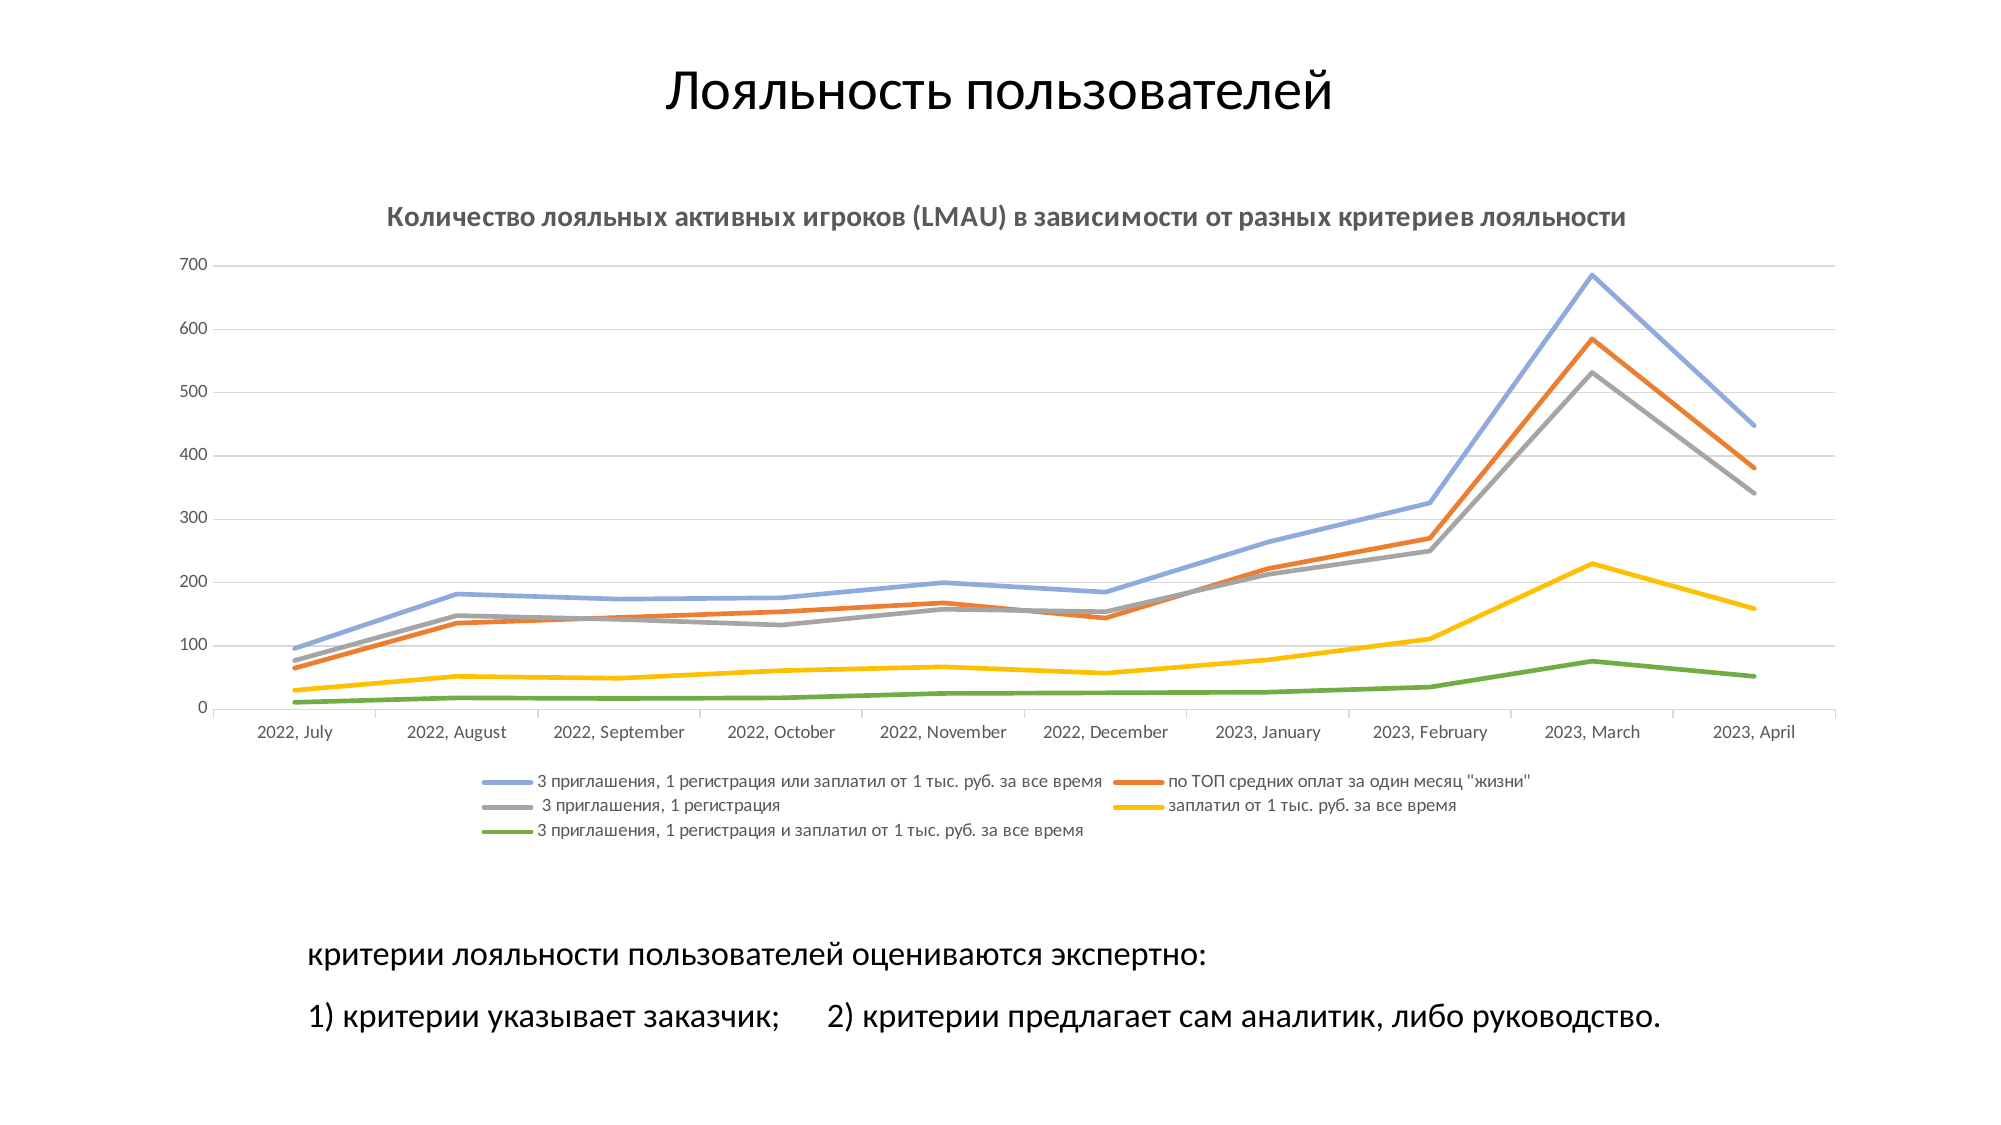

# Лояльность пользователей

### Chart: Количество лояльных активных игроков (LMAU) в зависимости от разных критериев лояльности

| Category | 3 приглашения, 1 регистрация или заплатил от 1 тыс. руб. за все время | по ТОП средних оплат за один месяц "жизни" |  3 приглашения, 1 регистрация | заплатил от 1 тыс. руб. за все время | 3 приглашения, 1 регистрация и заплатил от 1 тыс. руб. за все время |
|---|---|---|---|---|---|
| 44743 | 96.0 | 65.0 | 77.0 | 30.0 | 11.0 |
| 44774 | 182.0 | 136.0 | 148.0 | 52.0 | 18.0 |
| 44805 | 174.0 | 145.0 | 142.0 | 49.0 | 17.0 |
| 44835 | 176.0 | 154.0 | 133.0 | 61.0 | 18.0 |
| 44866 | 200.0 | 168.0 | 158.0 | 67.0 | 25.0 |
| 44896 | 185.0 | 144.0 | 154.0 | 57.0 | 26.0 |
| 44927 | 264.0 | 222.0 | 213.0 | 78.0 | 27.0 |
| 44958 | 326.0 | 270.0 | 250.0 | 111.0 | 35.0 |
| 44986 | 686.0 | 585.0 | 532.0 | 230.0 | 76.0 |
| 45017 | 448.0 | 381.0 | 341.0 | 159.0 | 52.0 |
критерии лояльности пользователей оцениваются экспертно:
1) критерии указывает заказчик;      2) критерии предлагает сам аналитик, либо руководство.